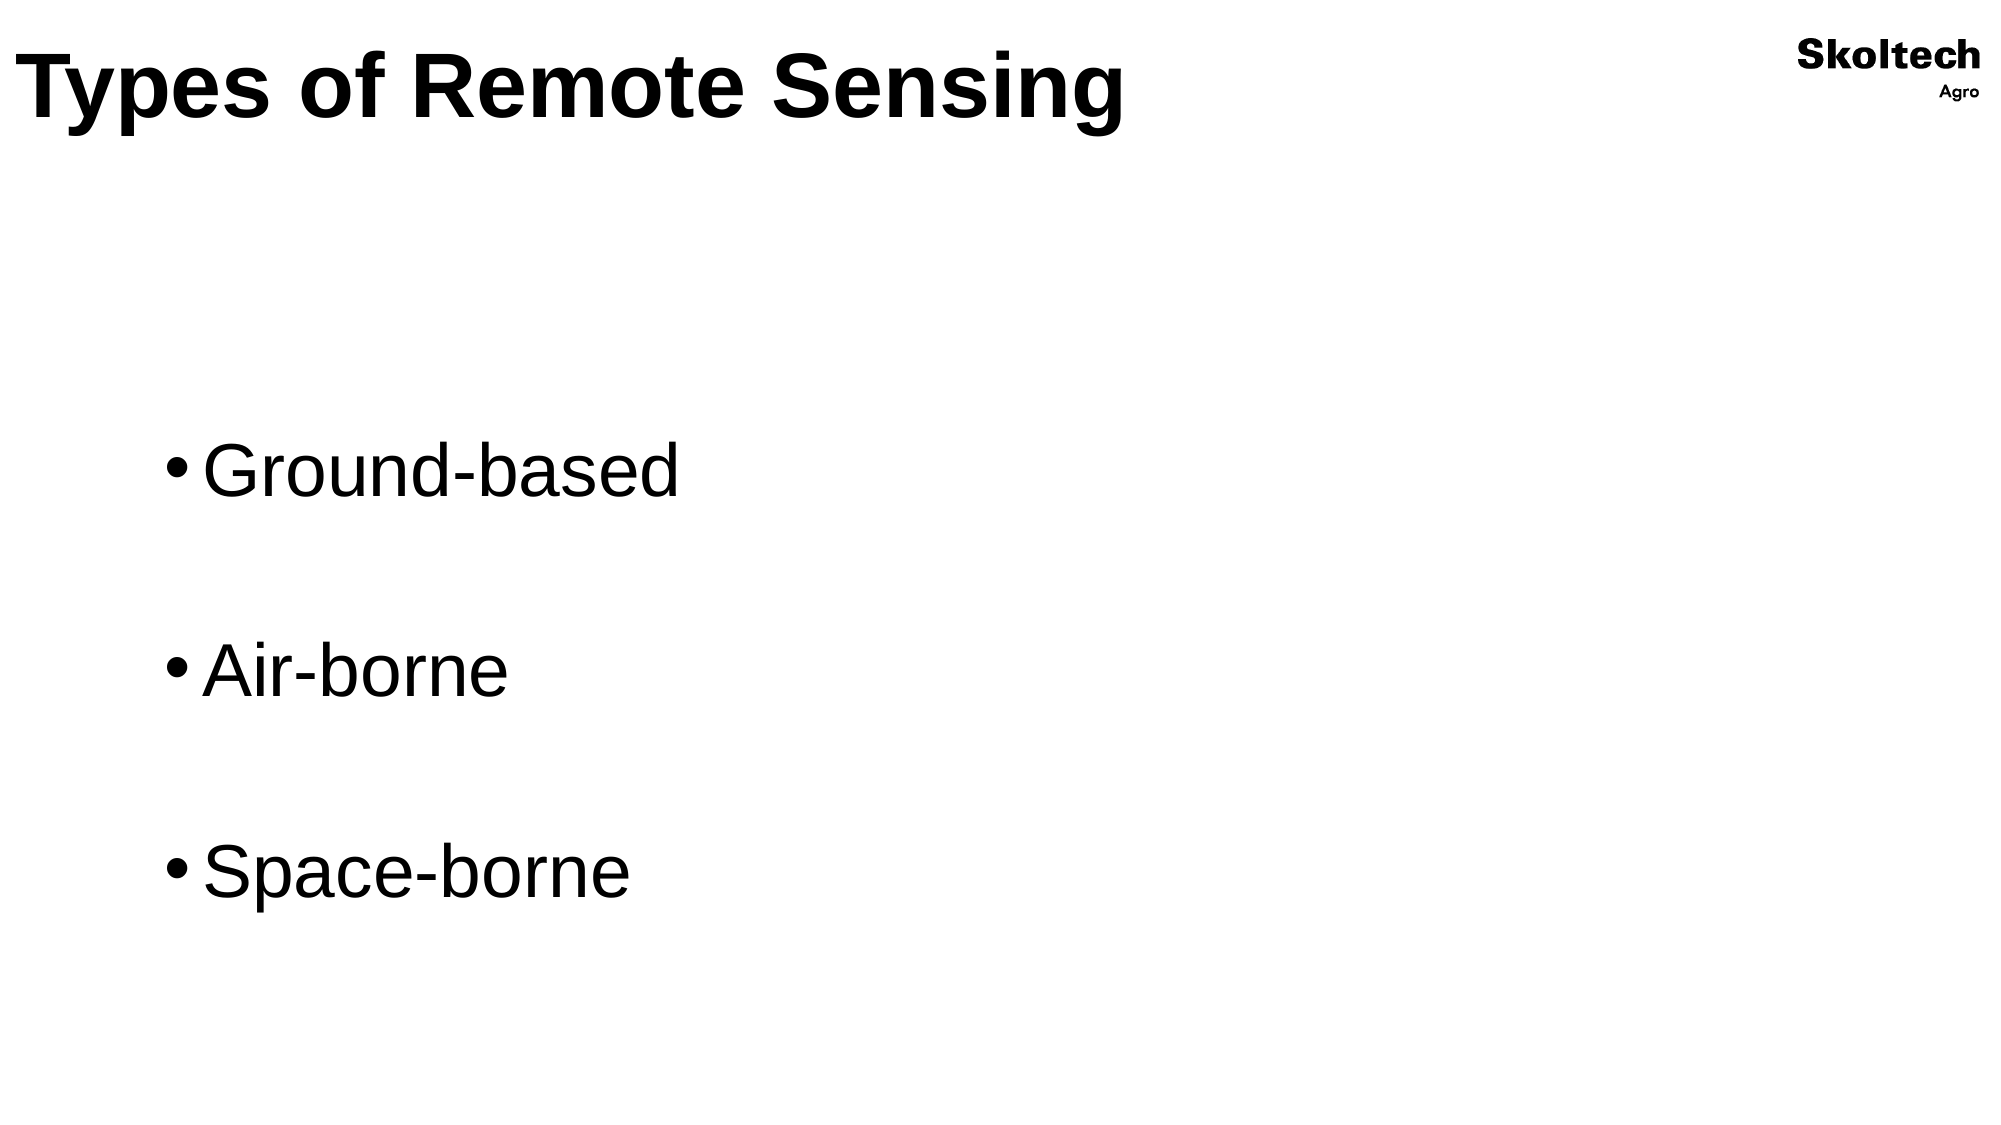

# Types of Remote Sensing
Ground-based
Air-borne
Space-borne